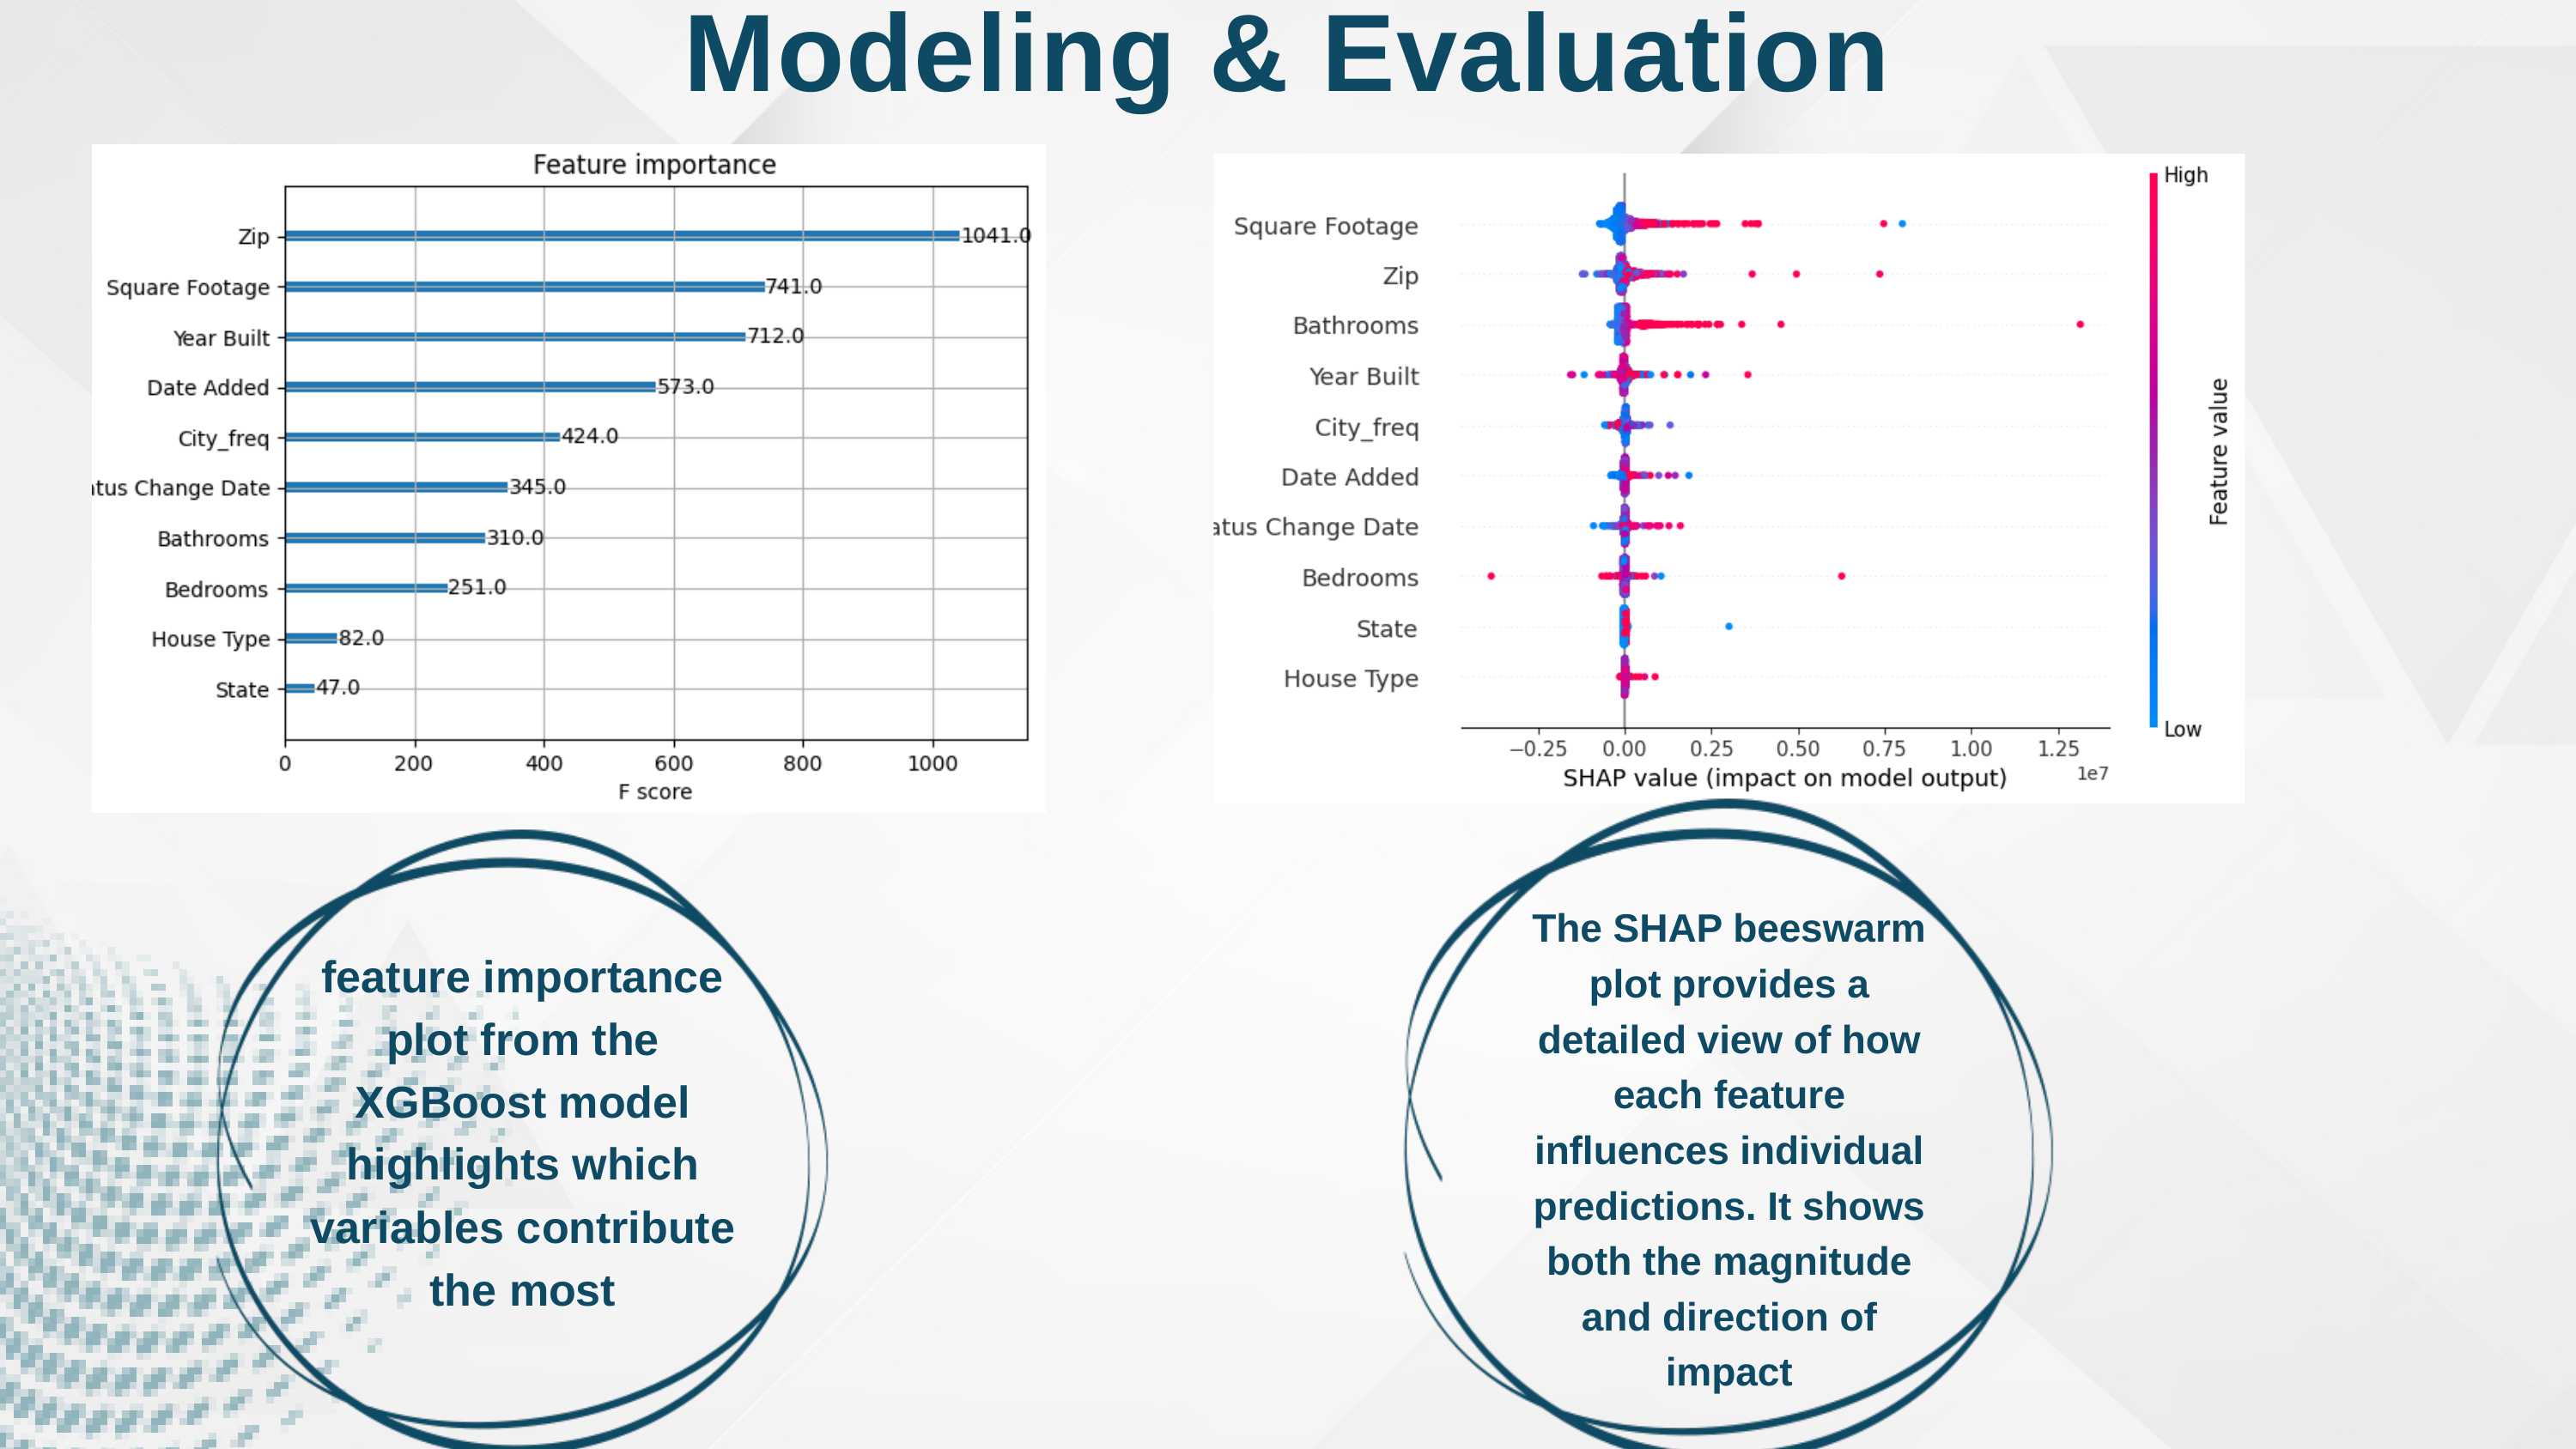

Modeling & Evaluation

The SHAP beeswarm plot provides a detailed view of how each feature influences individual predictions. It shows both the magnitude and direction of impact
feature importance plot from the XGBoost model highlights which variables contribute the most